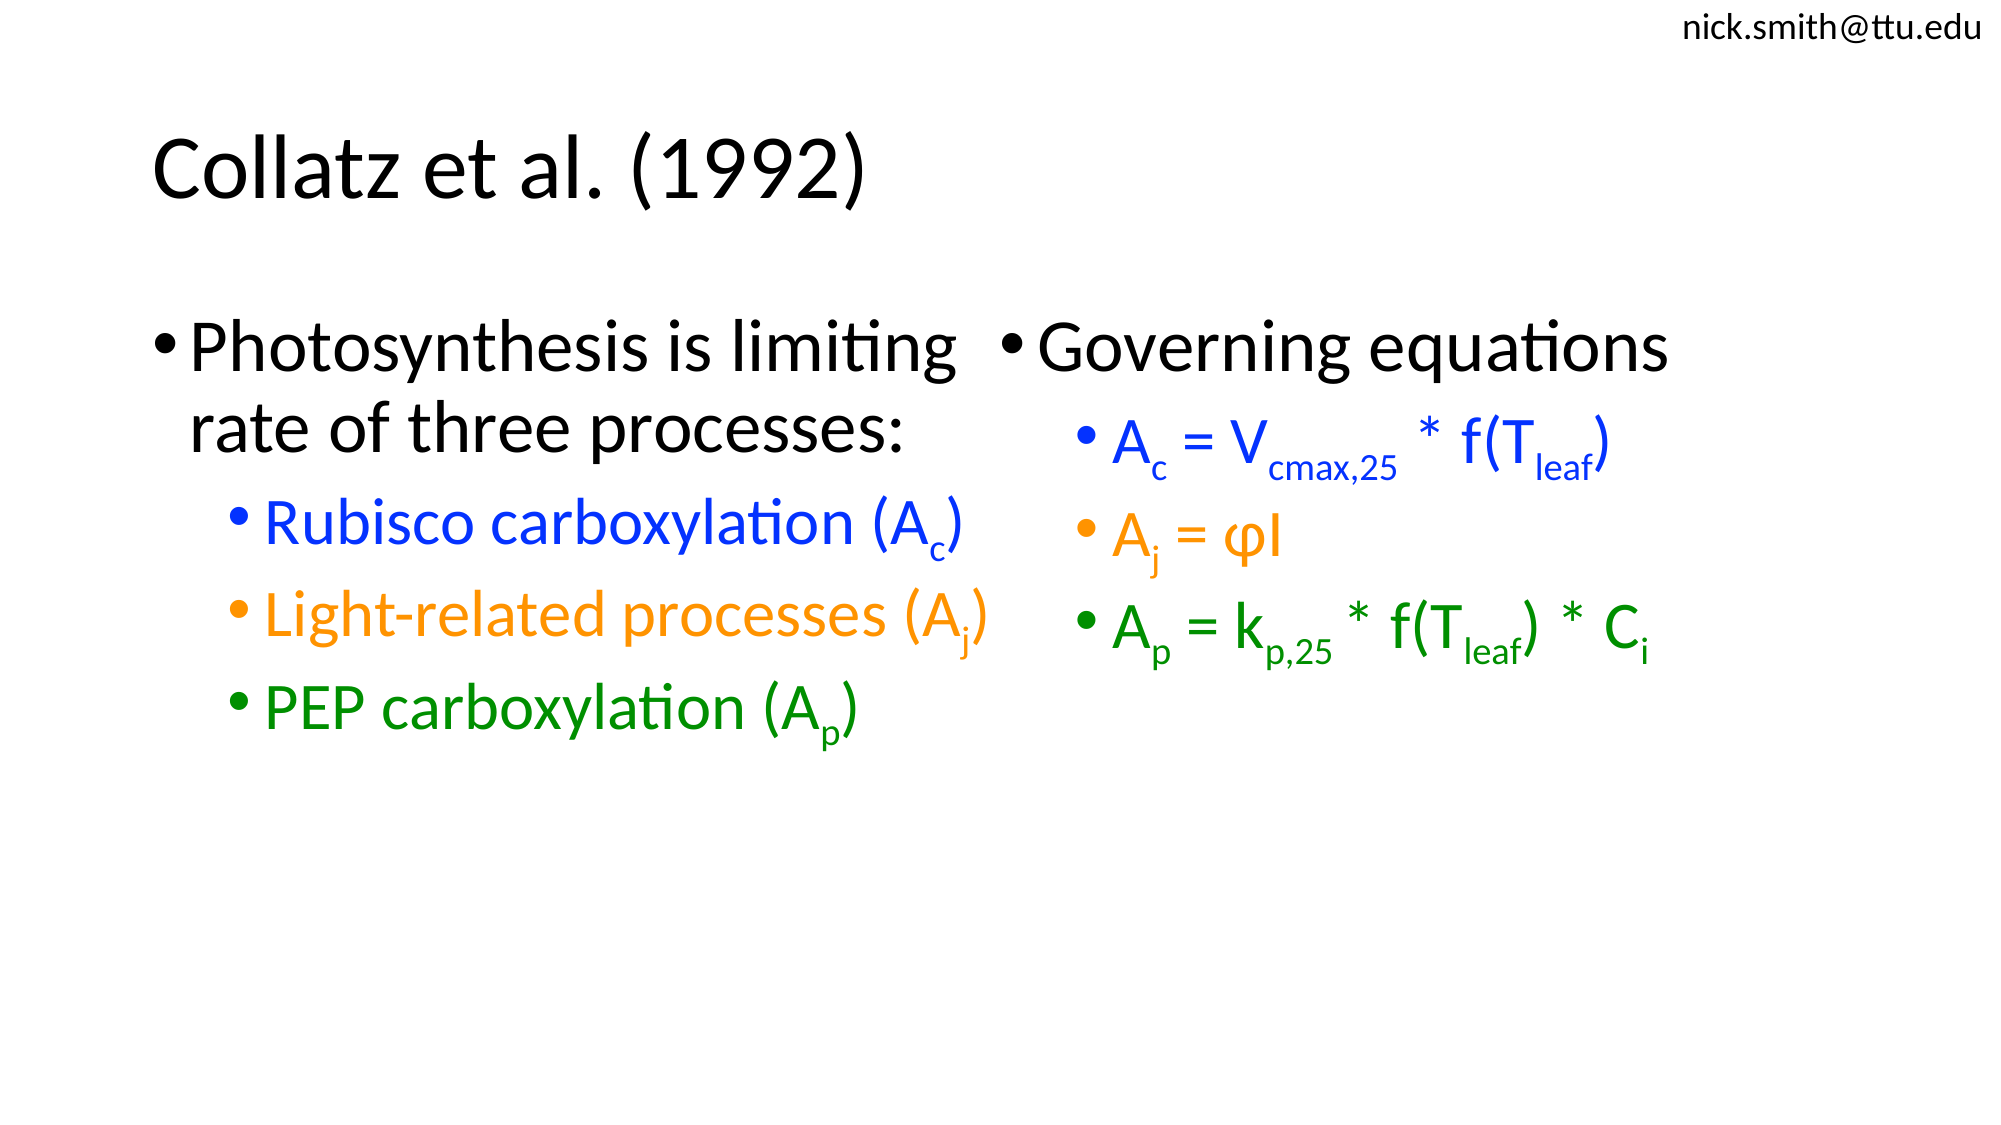

nick.smith@ttu.edu
# Collatz et al. (1992)
Photosynthesis is limiting rate of three processes:
Rubisco carboxylation (Ac)
Light-related processes (Aj)
PEP carboxylation (Ap)

Governing equations
Ac = Vcmax,25 * f(Tleaf)
Aj = φI
Ap = kp,25 * f(Tleaf) * Ci